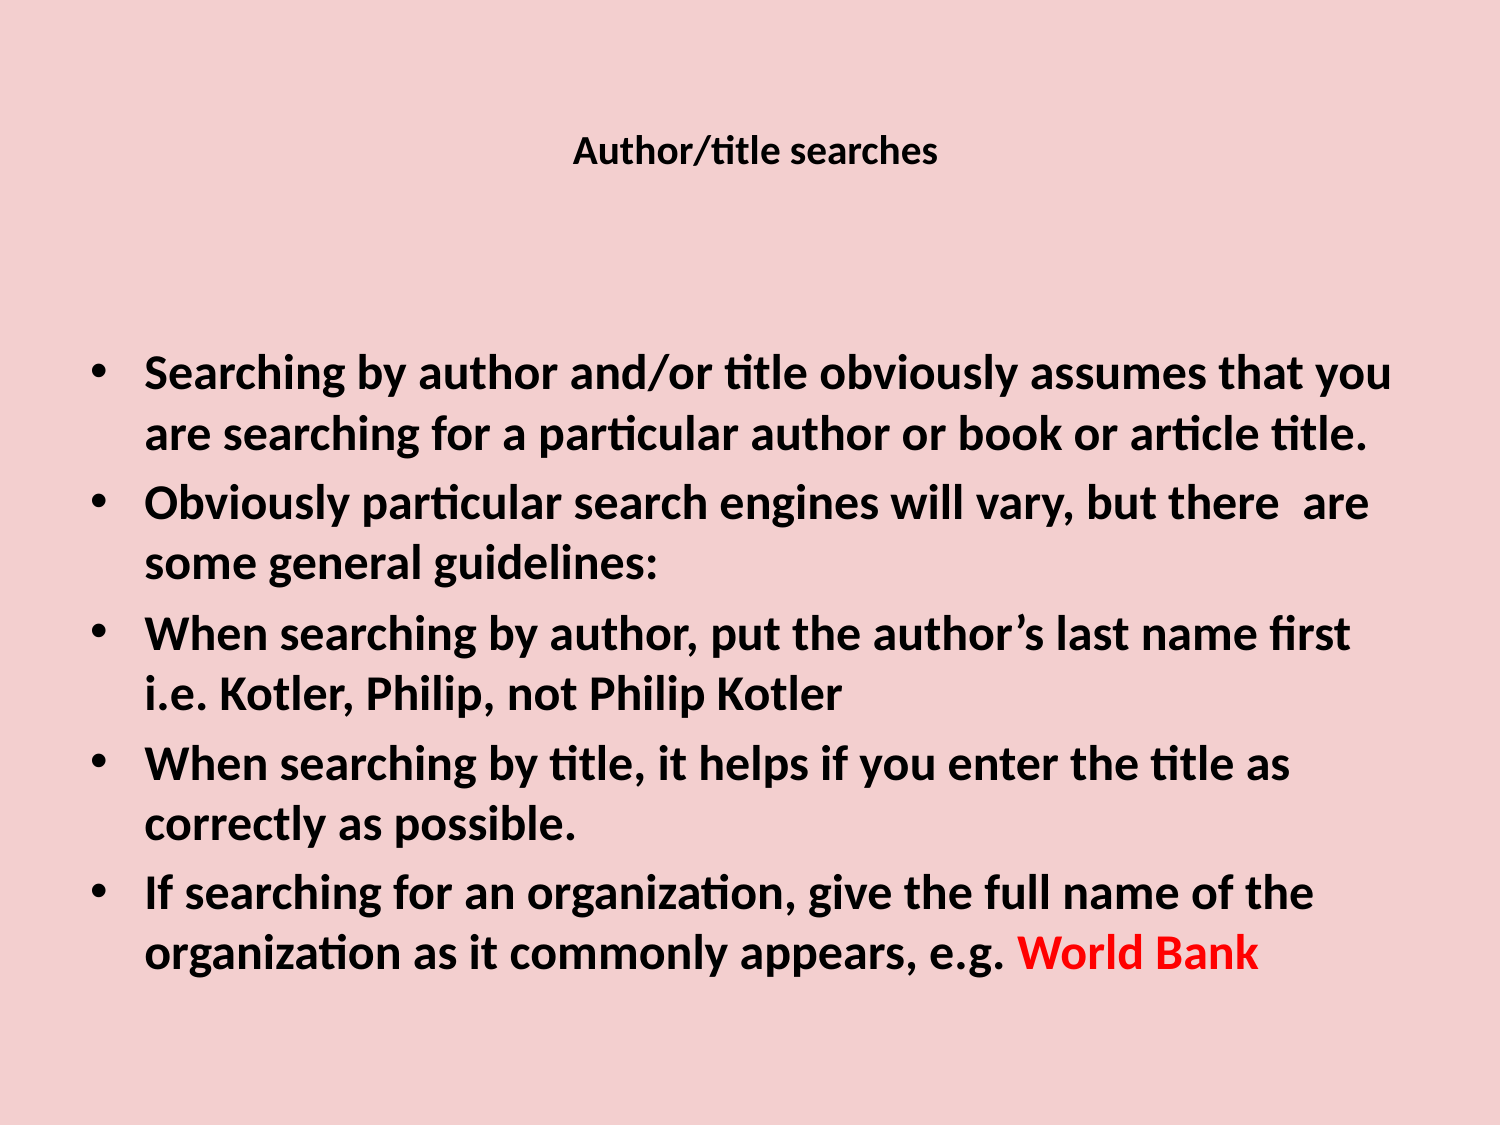

# Author/title searches

Searching by author and/or title obviously assumes that you are searching for a particular author or book or article title.
Obviously particular search engines will vary, but there  are some general guidelines:
When searching by author, put the author’s last name first i.e. Kotler, Philip, not Philip Kotler
When searching by title, it helps if you enter the title as correctly as possible.
If searching for an organization, give the full name of the organization as it commonly appears, e.g. World Bank